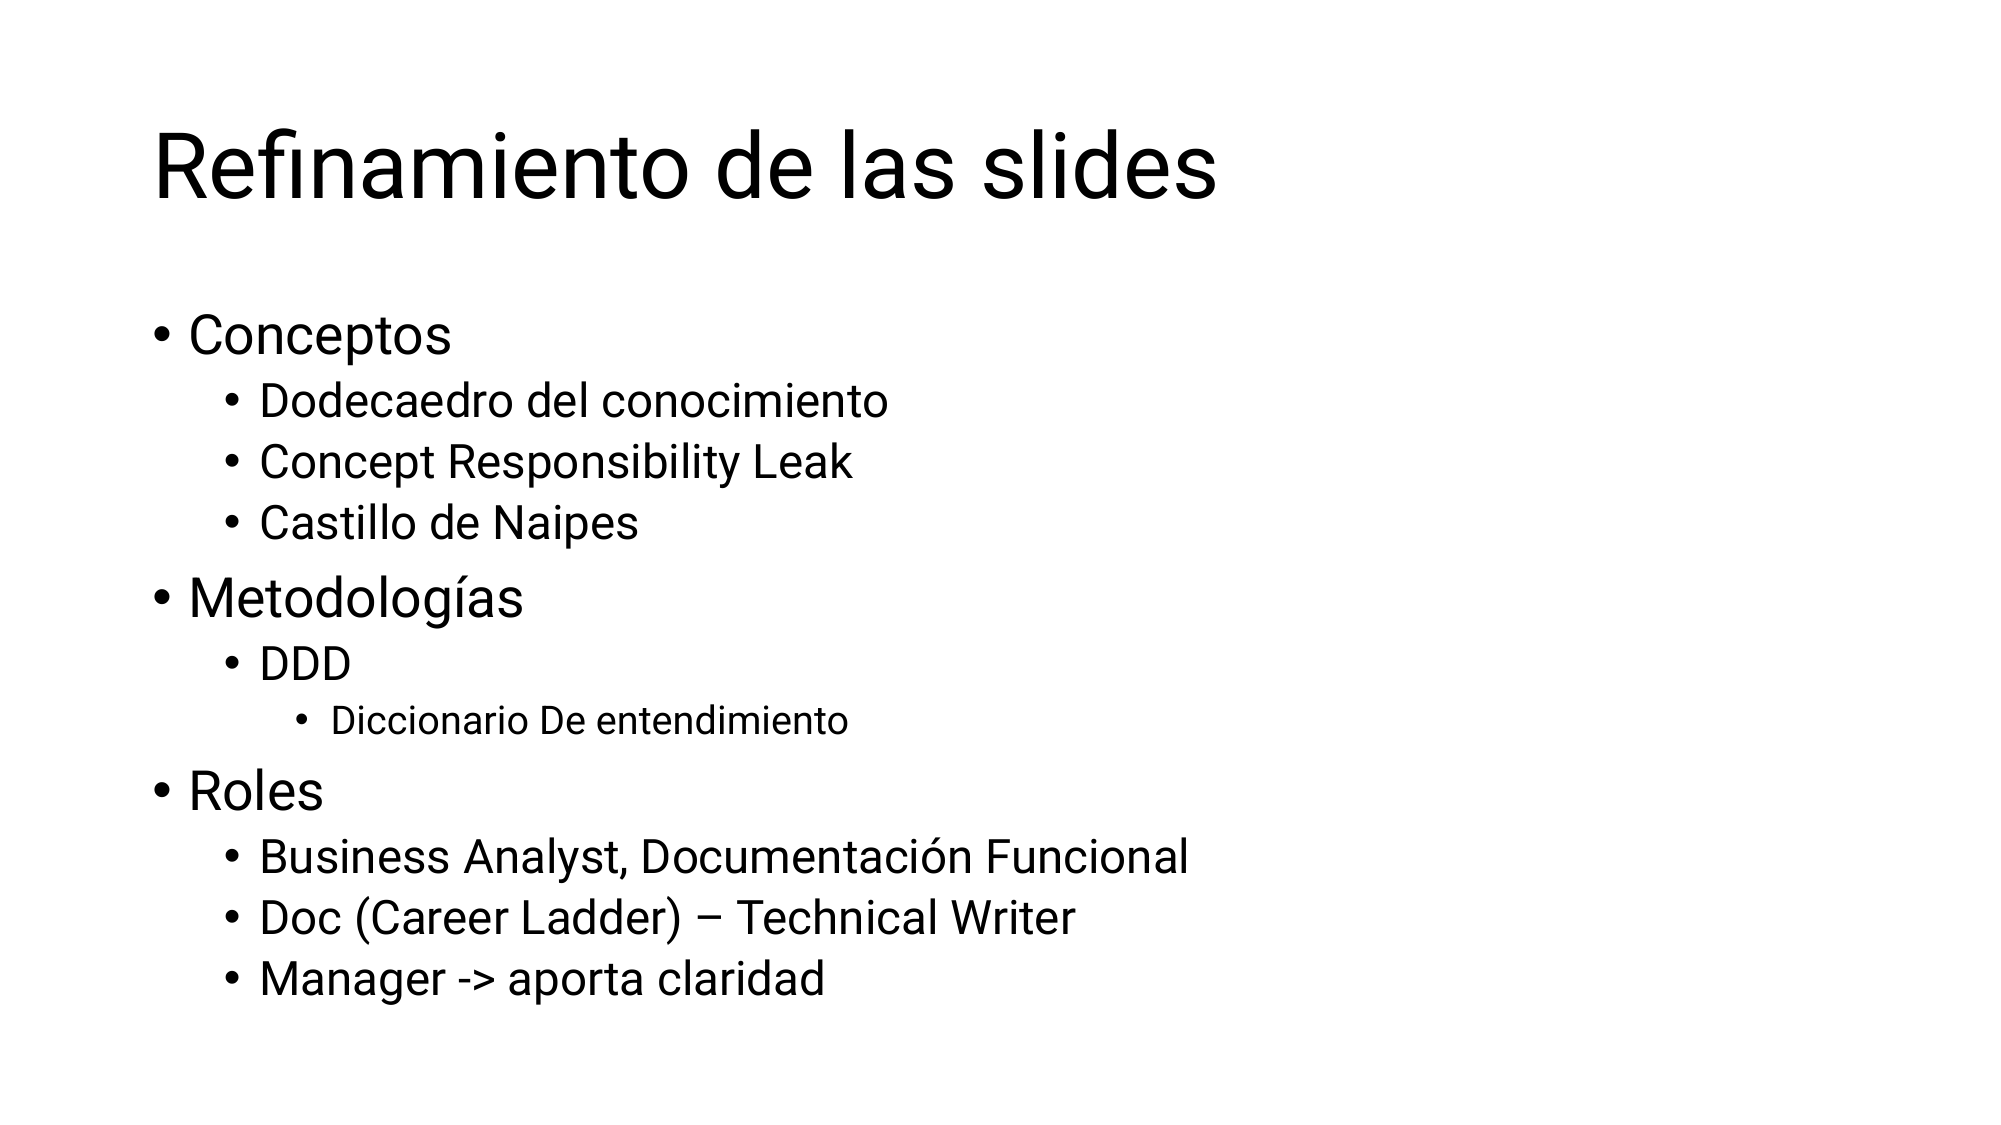

# Refinamiento de las slides
Conceptos
Dodecaedro del conocimiento
Concept Responsibility Leak
Castillo de Naipes
Metodologías
DDD
Diccionario De entendimiento
Roles
Business Analyst, Documentación Funcional
Doc (Career Ladder) – Technical Writer
Manager -> aporta claridad